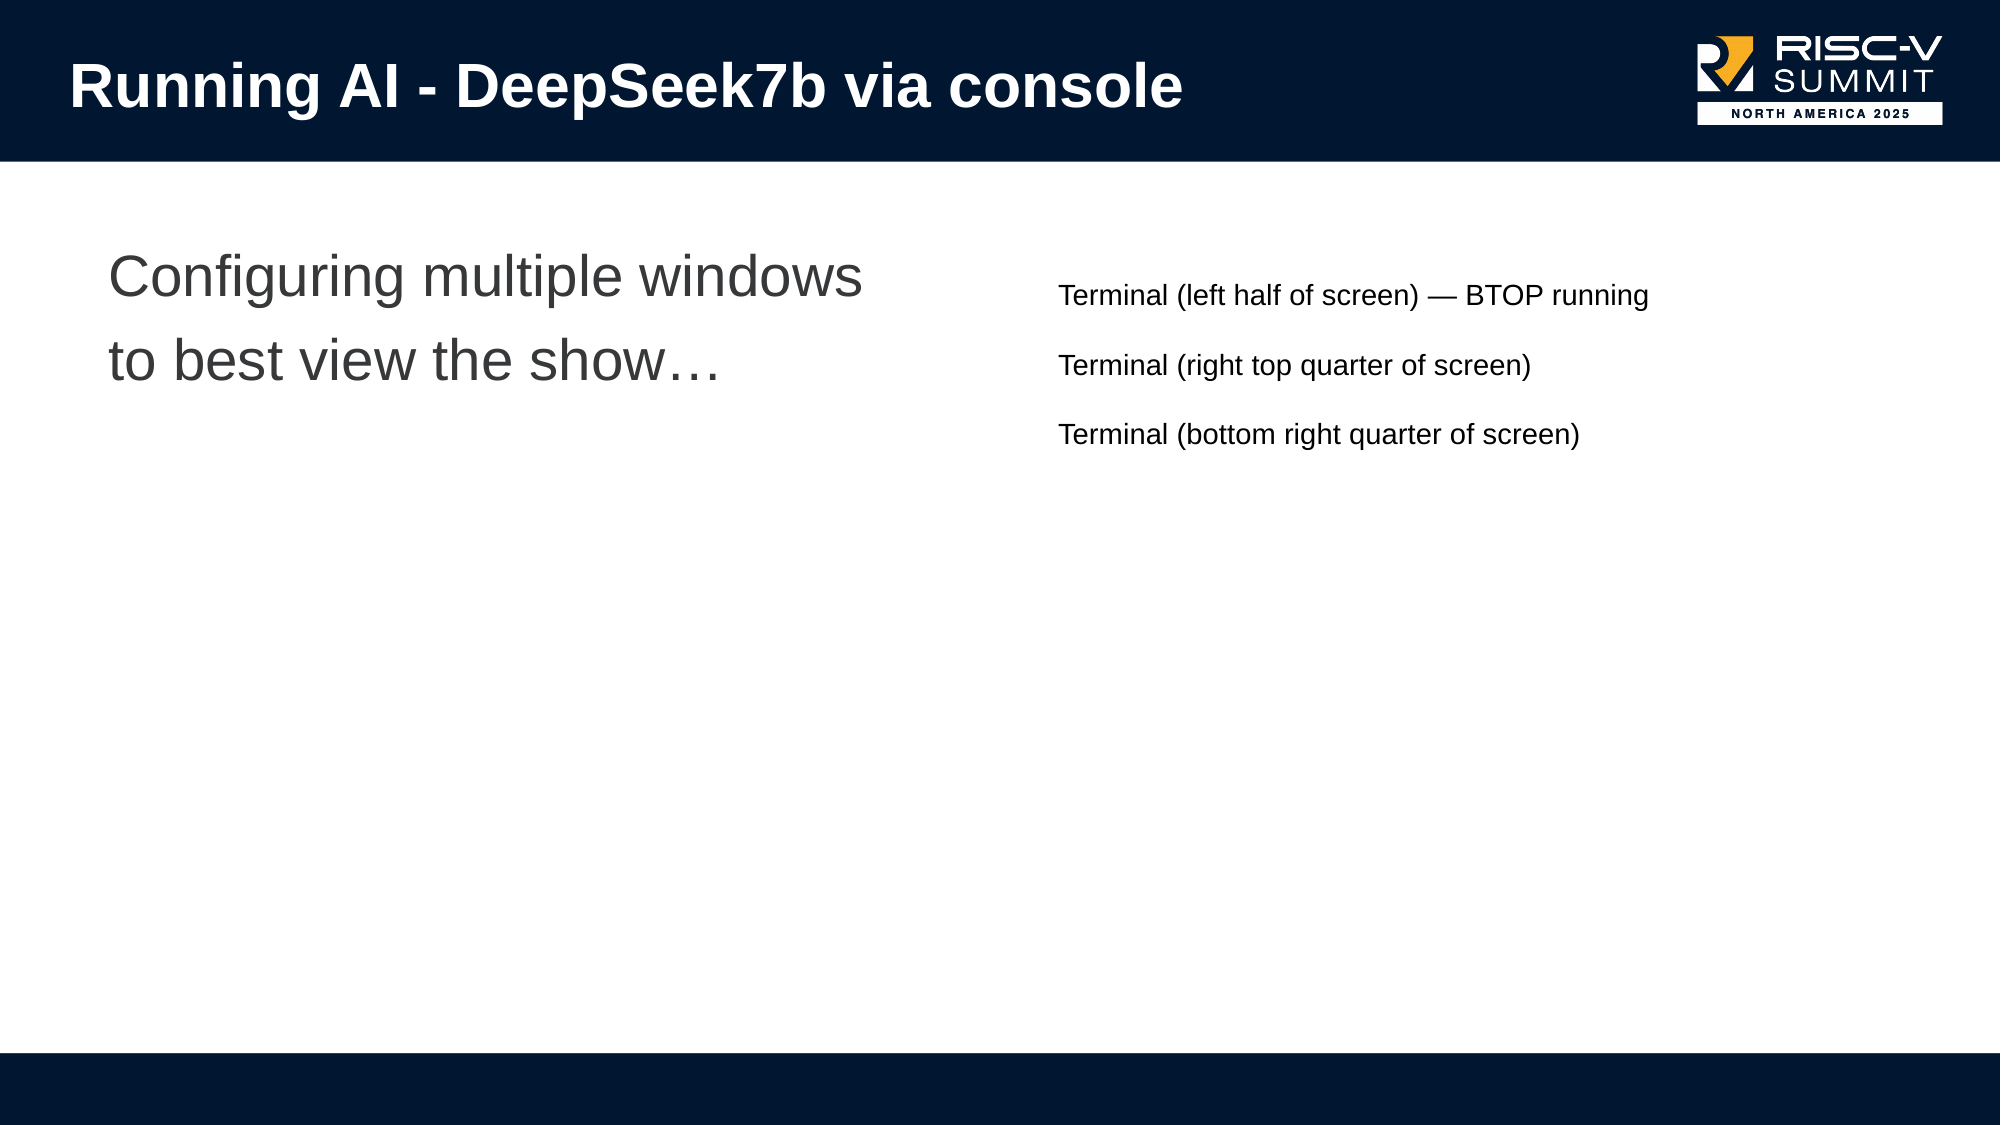

# Running AI - DeepSeek7b via console
Configuring multiple windows
to best view the show…
Terminal (left half of screen) — BTOP running

Terminal (right top quarter of screen)

Terminal (bottom right quarter of screen)